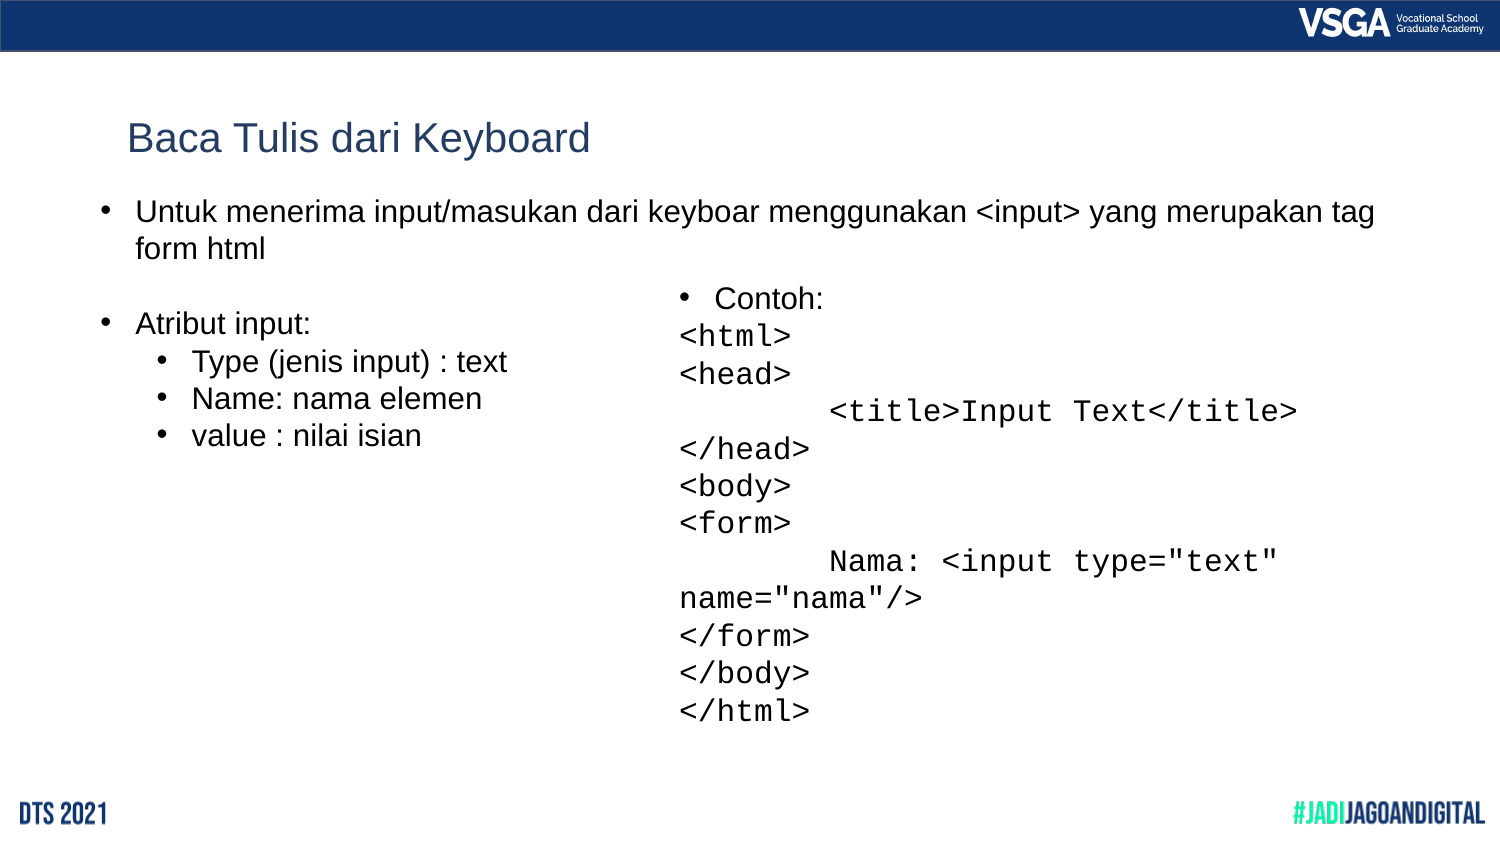

Baca Tulis dari Keyboard
Untuk menerima input/masukan dari keyboar menggunakan <input> yang merupakan tag form html

Atribut input:
Type (jenis input) : text
Name: nama elemen
value : nilai isian

Contoh:
<html>
<head>
	<title>Input Text</title>
</head>
<body>
<form>
 	Nama: <input type="text" name="nama"/>
</form>
</body>
</html>